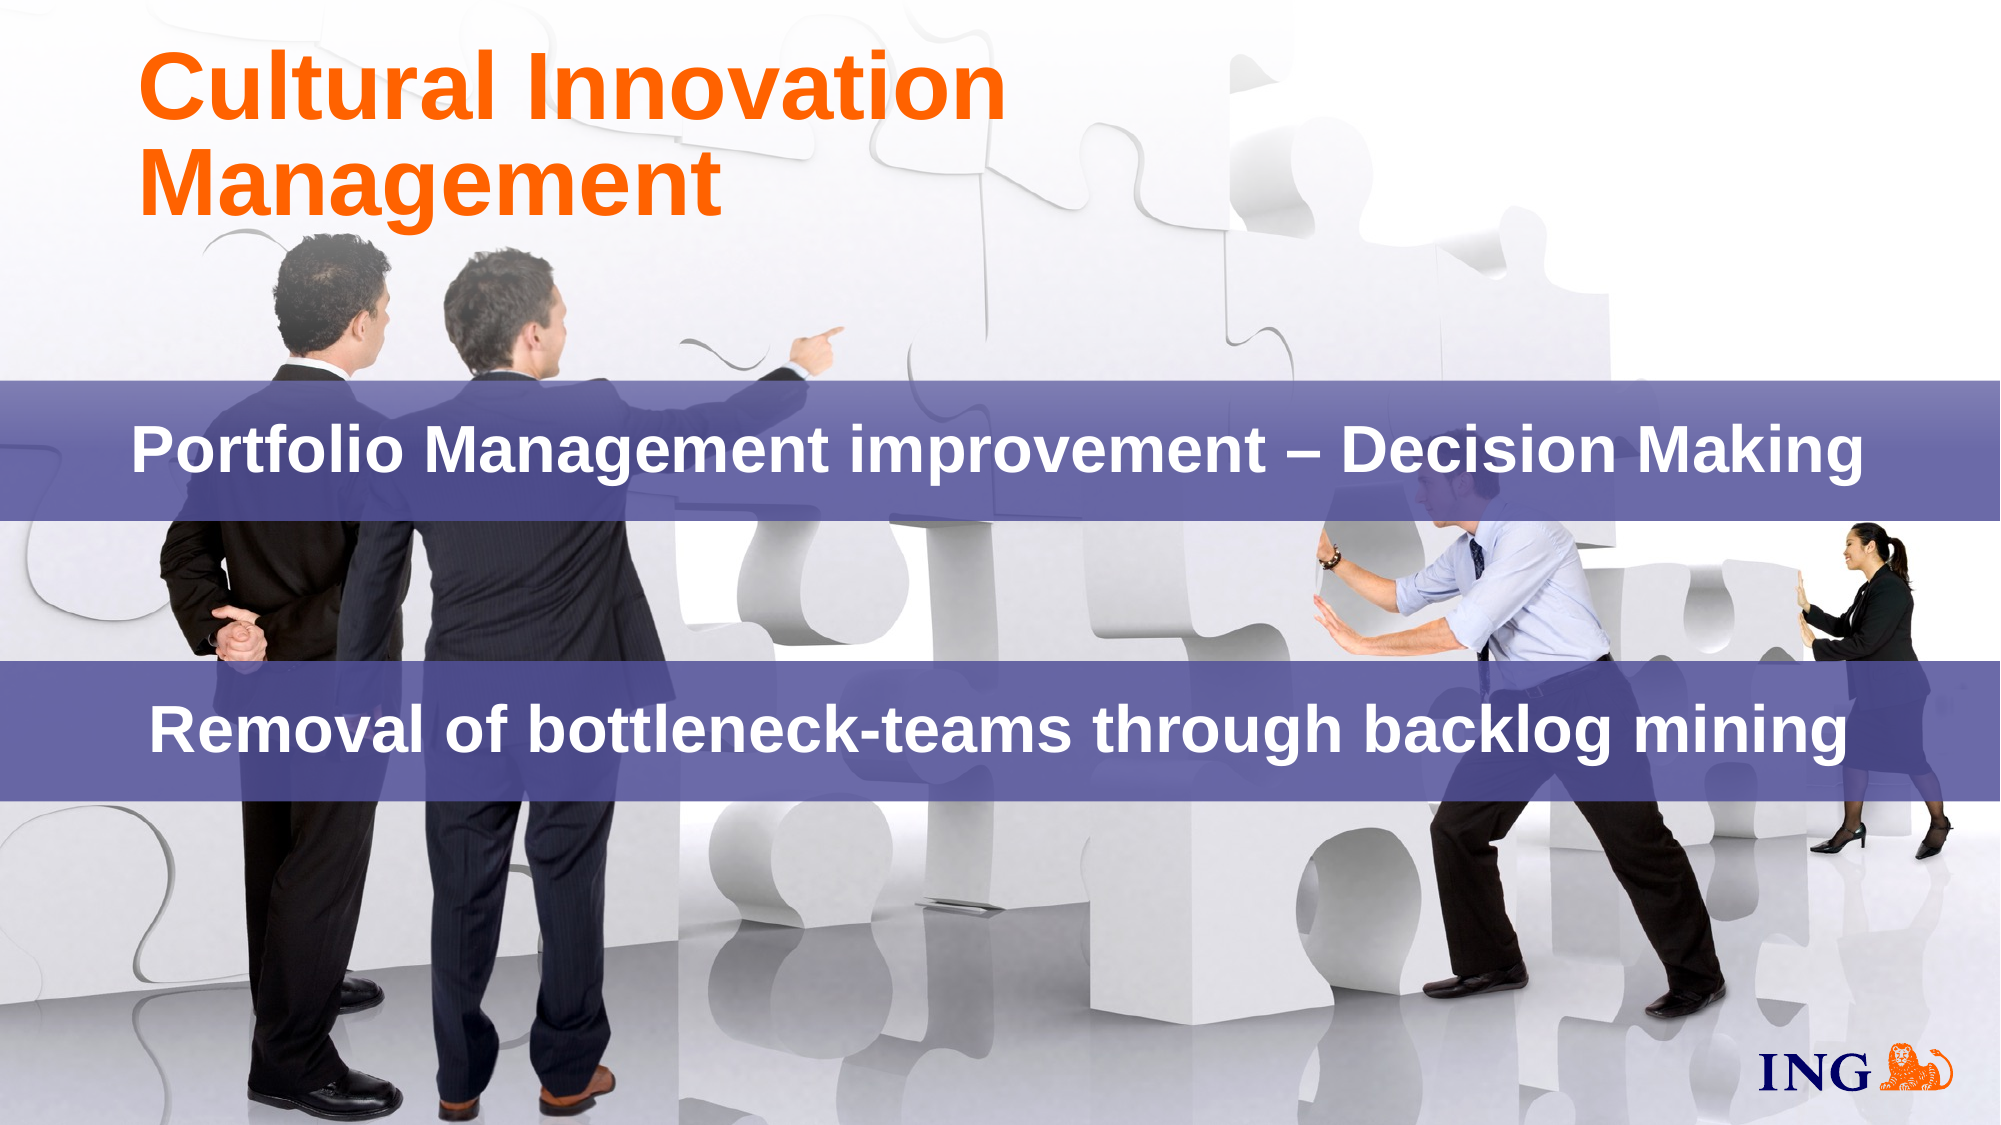

# Cultural Innovation Management
Portfolio Management improvement – Decision Making
Removal of bottleneck-teams through backlog mining